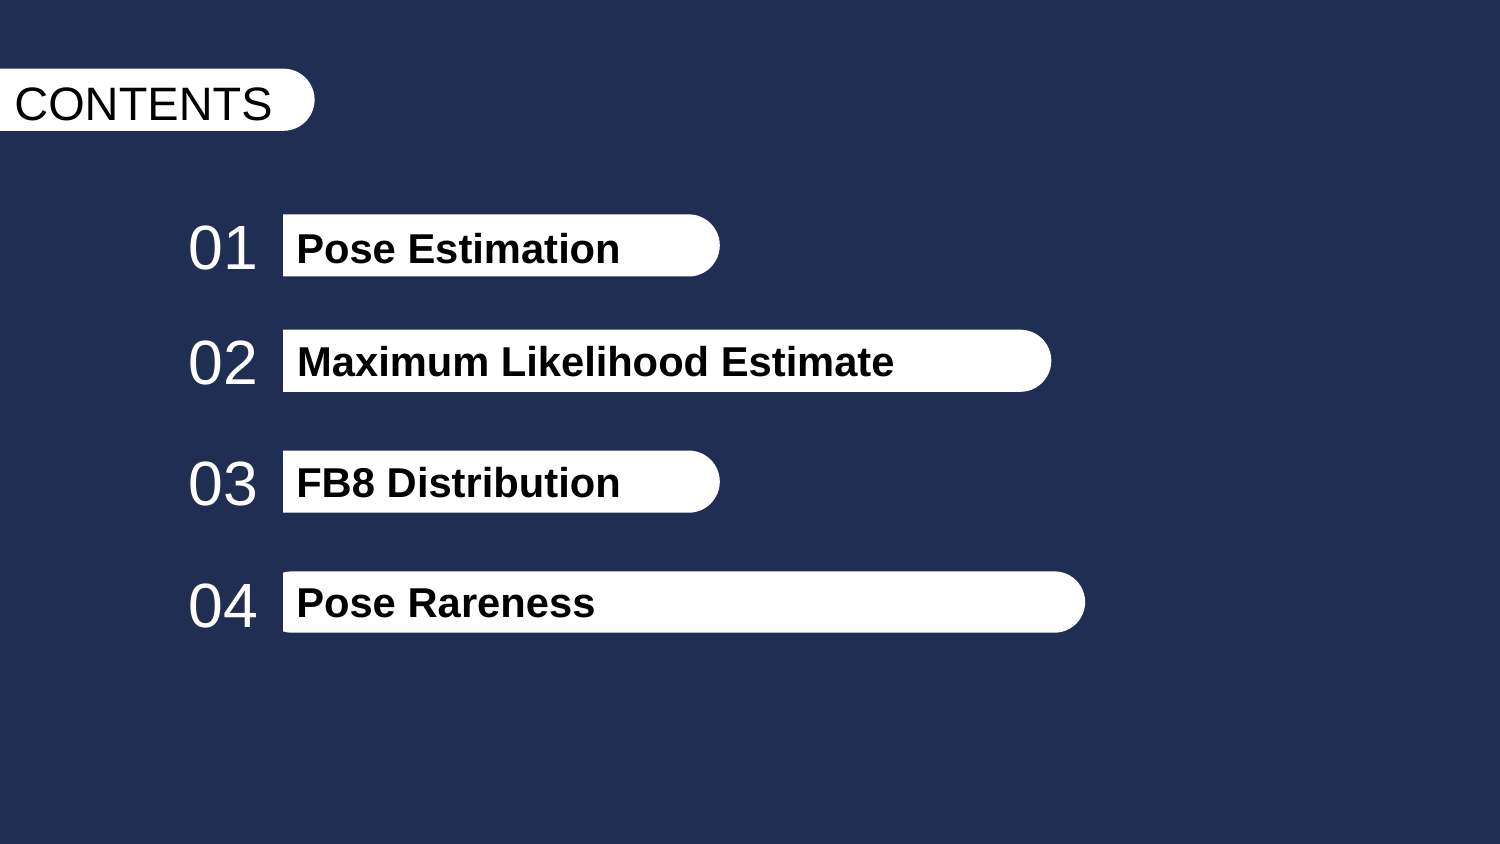

CONTENTS

01

Pose Estimation
02

Maximum Likelihood Estimate
03

FB8 Distribution
04
Pose Rareness